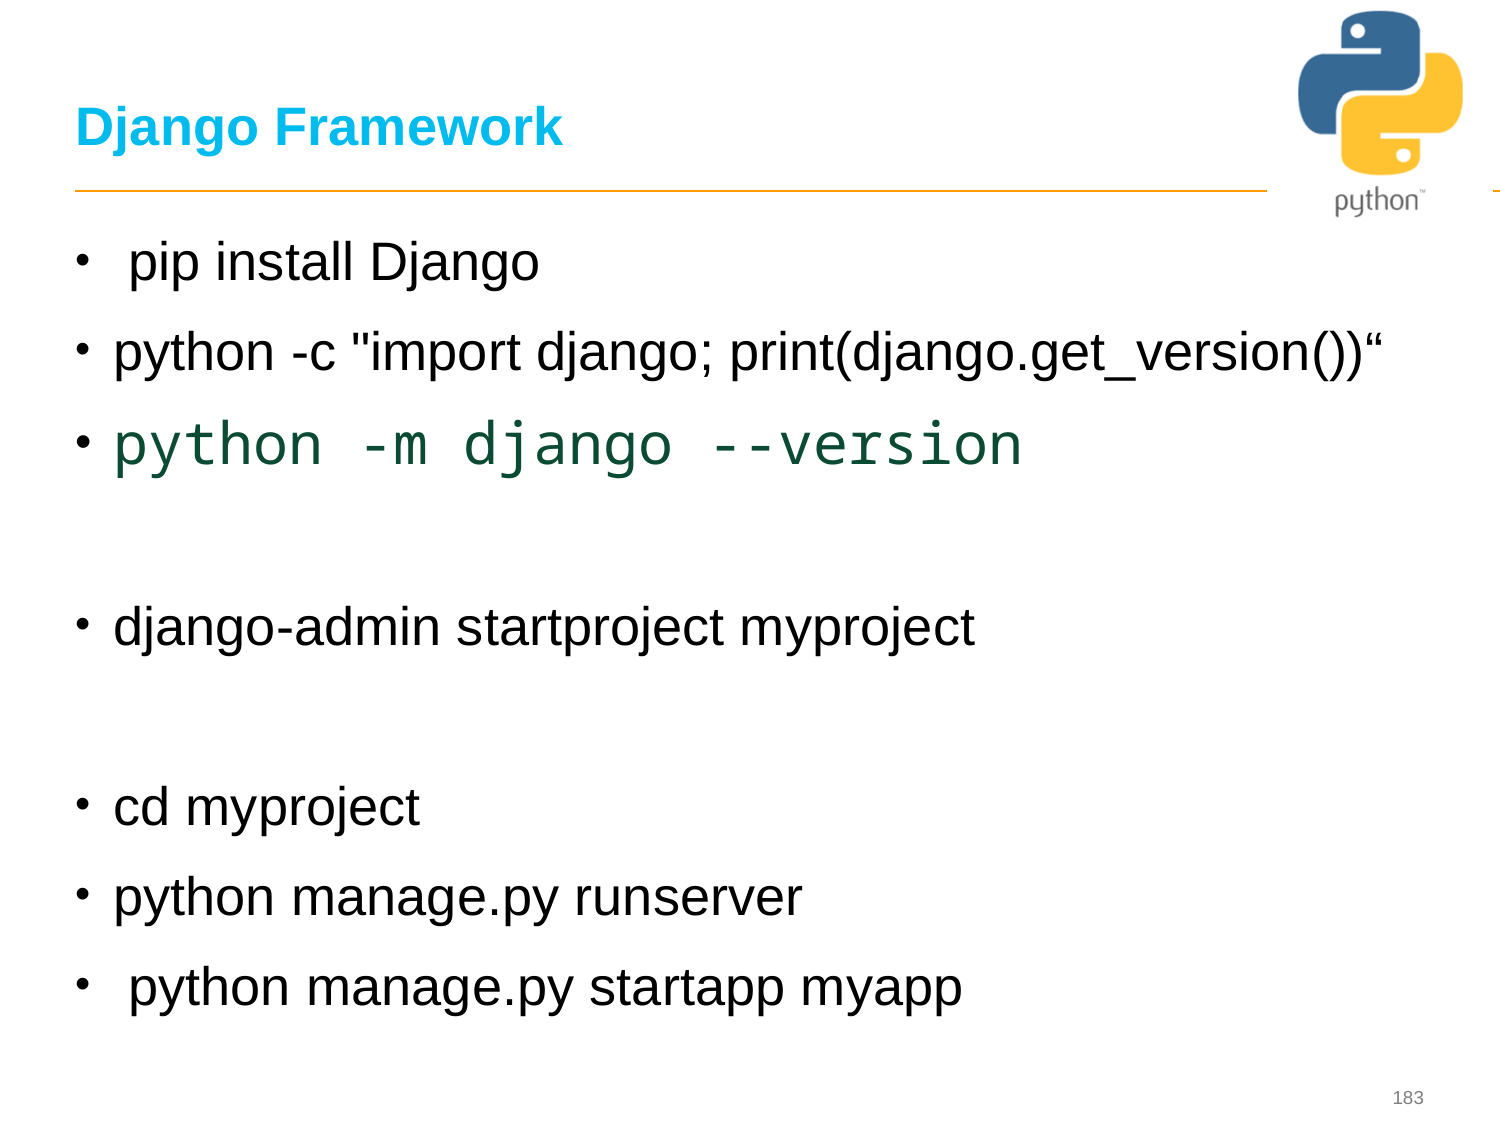

183

# Django Framework
 pip install Django
python -c "import django; print(django.get_version())“
python -m django --version

django-admin startproject myproject

cd myproject
python manage.py runserver
 python manage.py startapp myapp